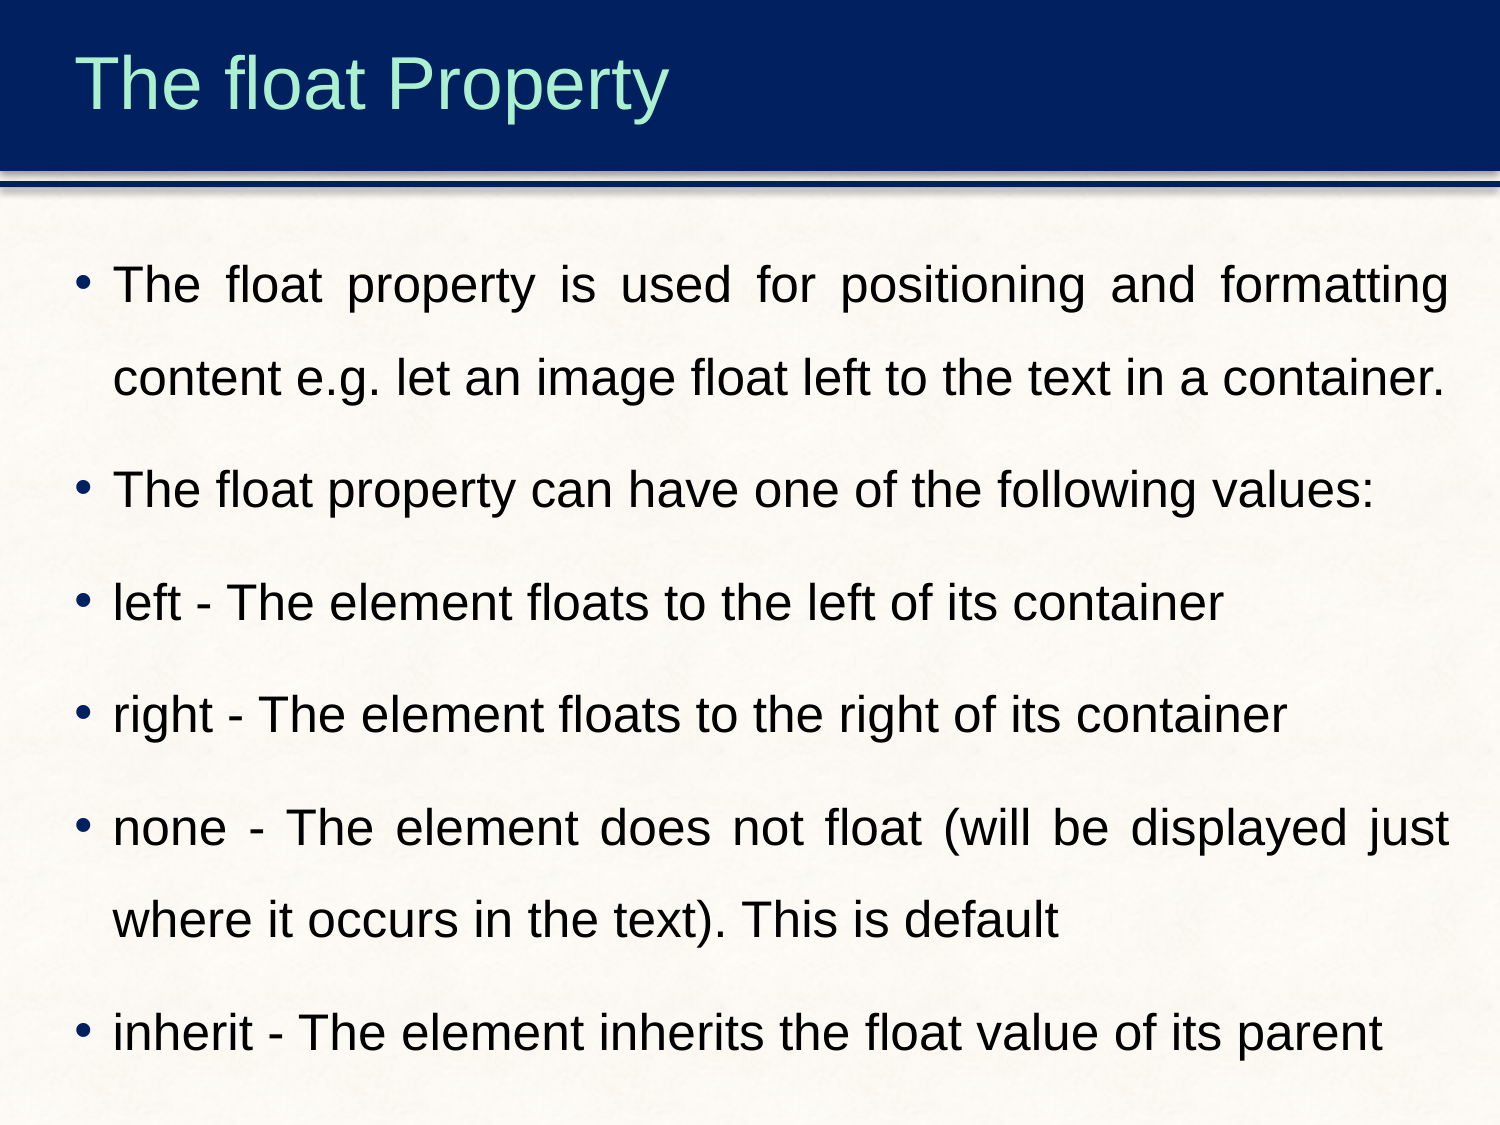

# The float Property
The float property is used for positioning and formatting content e.g. let an image float left to the text in a container.
The float property can have one of the following values:
left - The element floats to the left of its container
right - The element floats to the right of its container
none - The element does not float (will be displayed just where it occurs in the text). This is default
inherit - The element inherits the float value of its parent